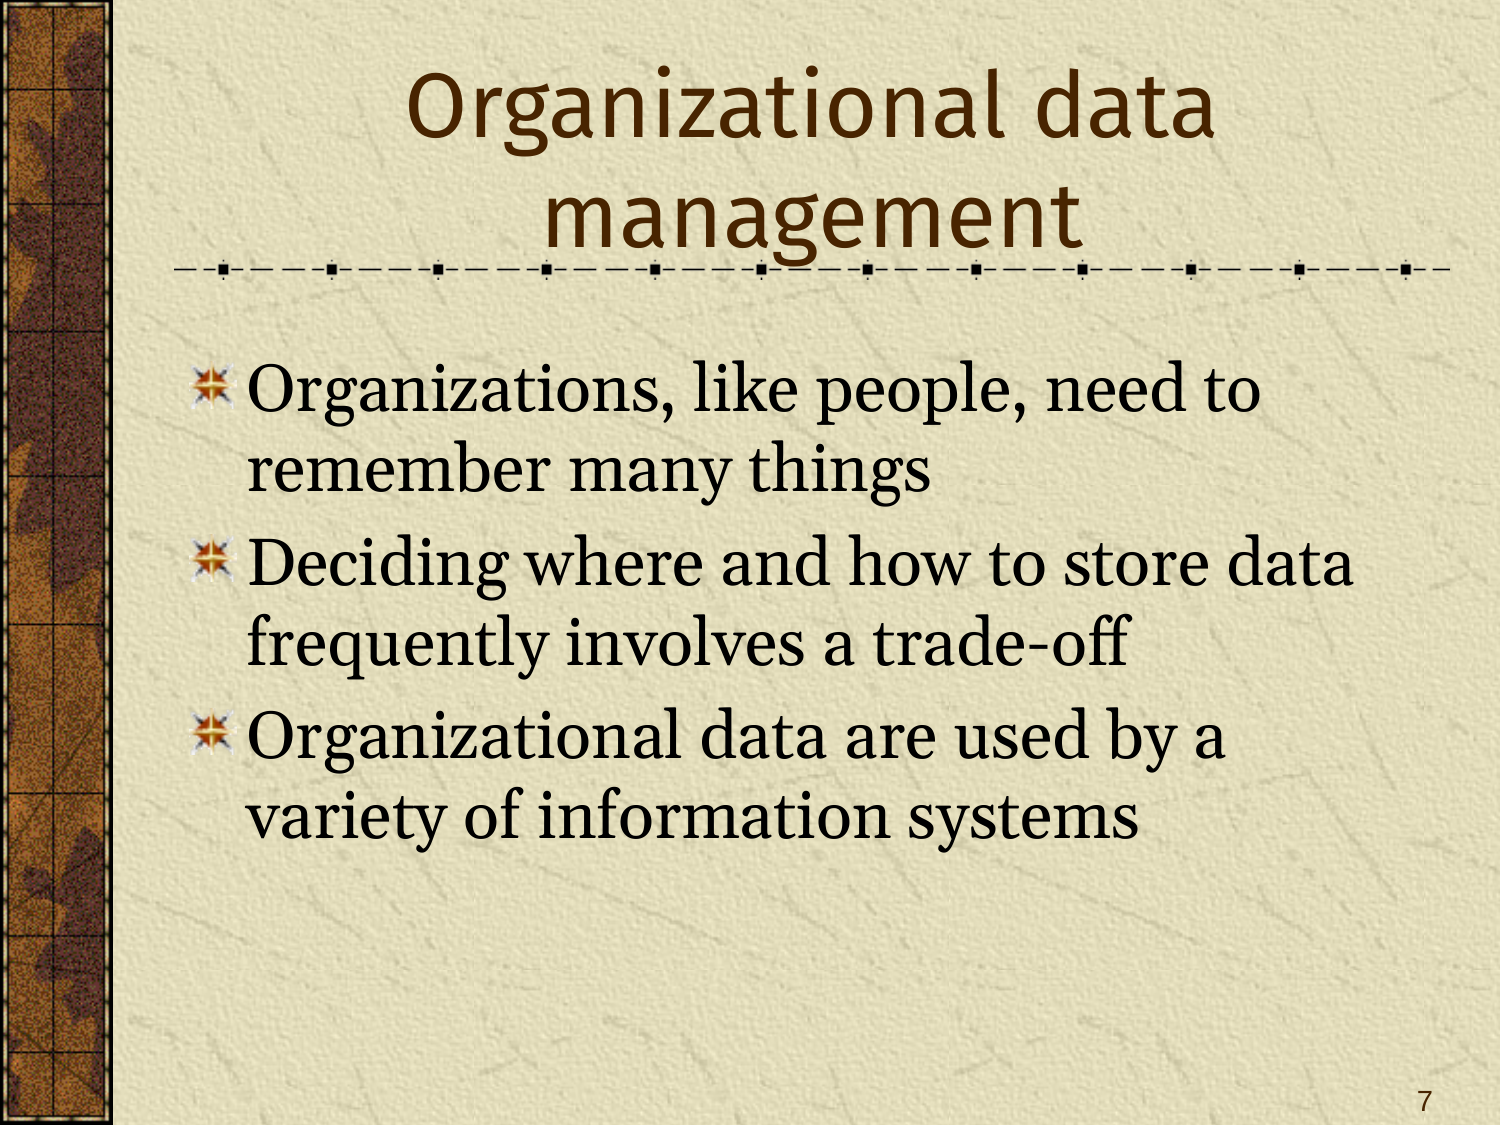

# Organizational data management
Organizations, like people, need to remember many things
Deciding where and how to store data frequently involves a trade-off
Organizational data are used by a variety of information systems
7